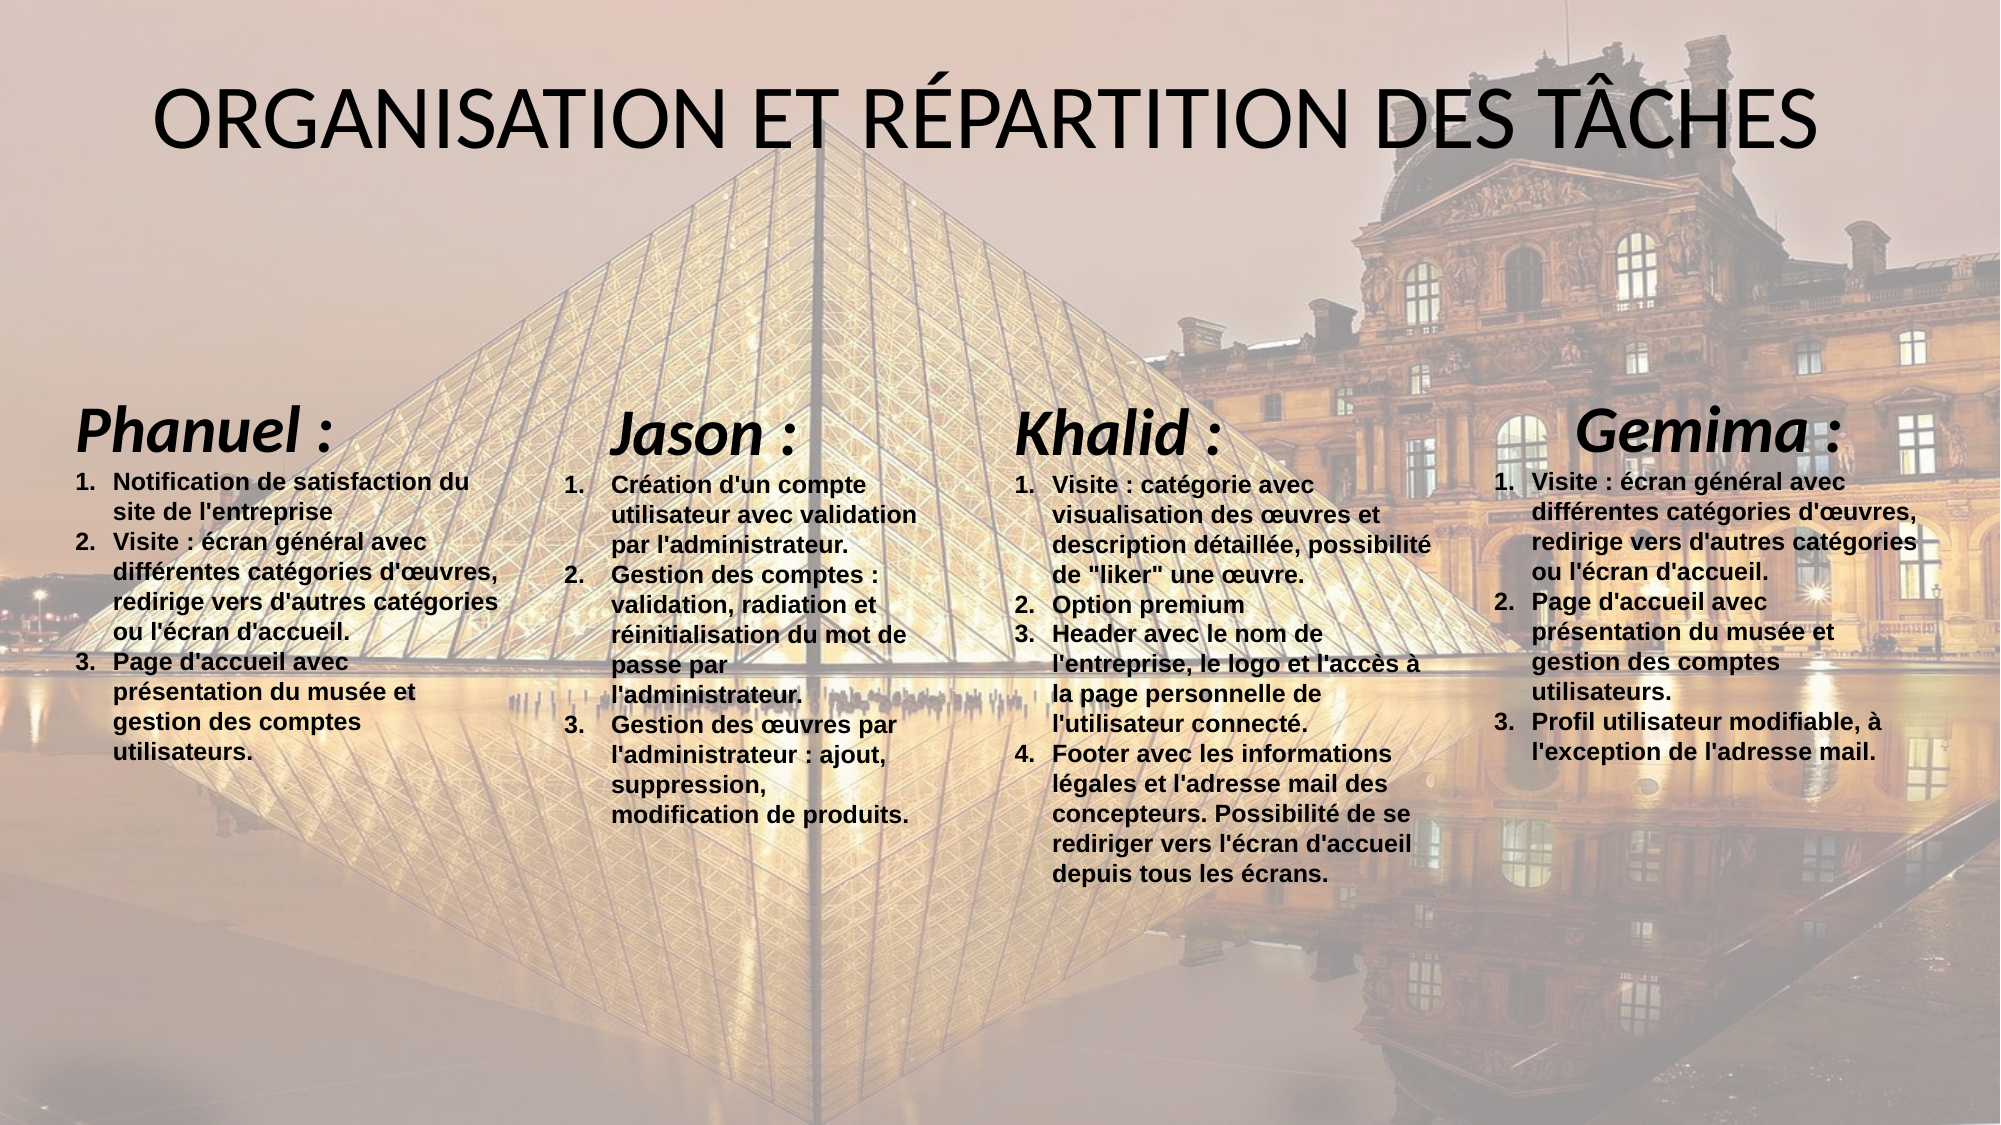

# ORGANISATION ET RÉPARTITION DES TÂCHES ​
Phanuel :
Notification de satisfaction du site de l'entreprise
Visite : écran général avec différentes catégories d'œuvres, redirige vers d'autres catégories ou l'écran d'accueil.
Page d'accueil avec présentation du musée et gestion des comptes utilisateurs.

Gemima :
Visite : écran général avec différentes catégories d'œuvres, redirige vers d'autres catégories ou l'écran d'accueil.
Page d'accueil avec présentation du musée et gestion des comptes utilisateurs.
Profil utilisateur modifiable, à l'exception de l'adresse mail.

Khalid :
Visite : catégorie avec visualisation des œuvres et description détaillée, possibilité de "liker" une œuvre.
Option premium
Header avec le nom de l'entreprise, le logo et l'accès à la page personnelle de l'utilisateur connecté.
Footer avec les informations légales et l'adresse mail des concepteurs. Possibilité de se rediriger vers l'écran d'accueil depuis tous les écrans.

Jason :
Création d'un compte utilisateur avec validation par l'administrateur.
Gestion des comptes : validation, radiation et réinitialisation du mot de passe par l'administrateur.
Gestion des œuvres par l'administrateur : ajout, suppression, modification de produits.